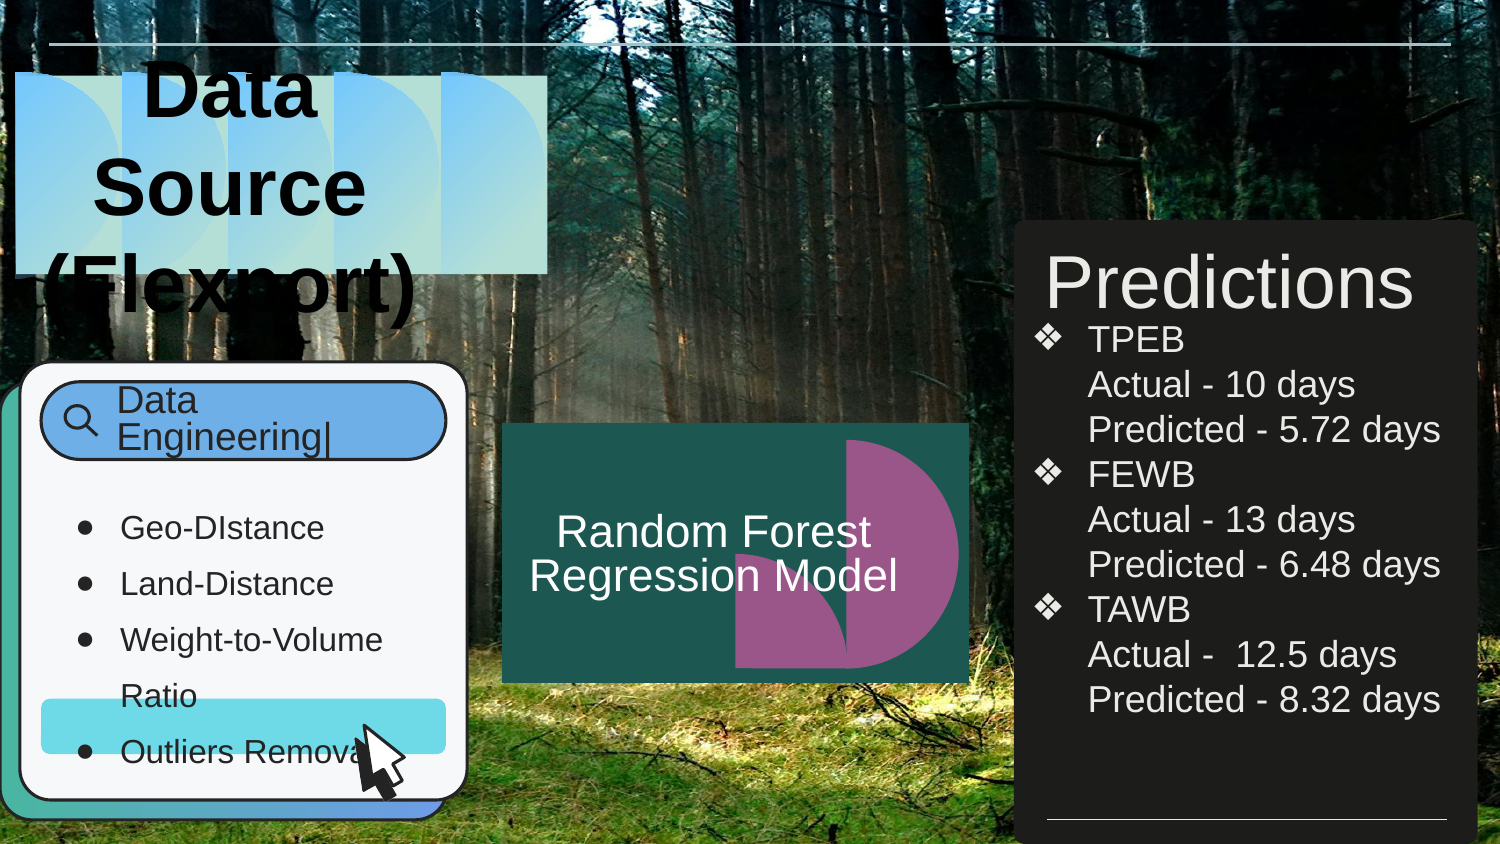

Data Source
(Flexport)

Predictions
TPEB
Actual - 10 days
Predicted - 5.72 days
FEWB
Actual - 13 days
Predicted - 6.48 days
TAWB
Actual -  12.5 days
Predicted - 8.32 days

Data Engineering|

Geo-DIstance
Land-Distance
Weight-to-Volume Ratio
Outliers Removal

Random Forest Regression Model